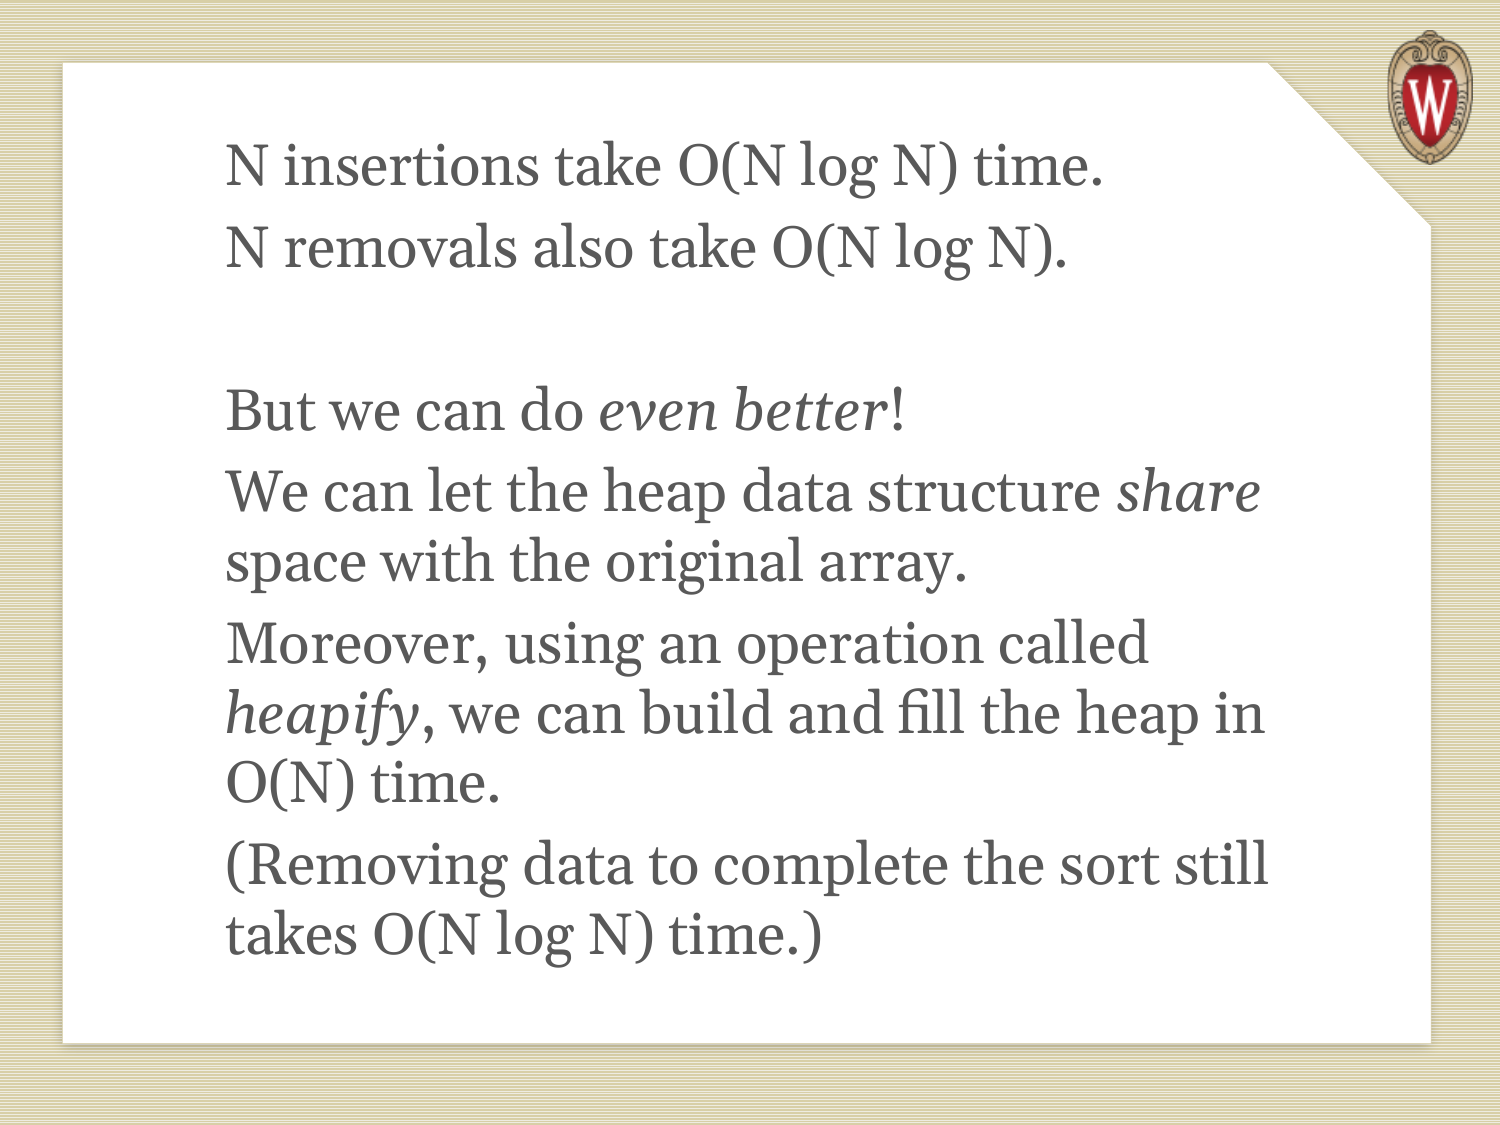

N insertions take O(N log N) time.
N removals also take O(N log N).

But we can do even better!
We can let the heap data structure share space with the original array.
Moreover, using an operation called heapify, we can build and fill the heap in O(N) time.
(Removing data to complete the sort still takes O(N log N) time.)